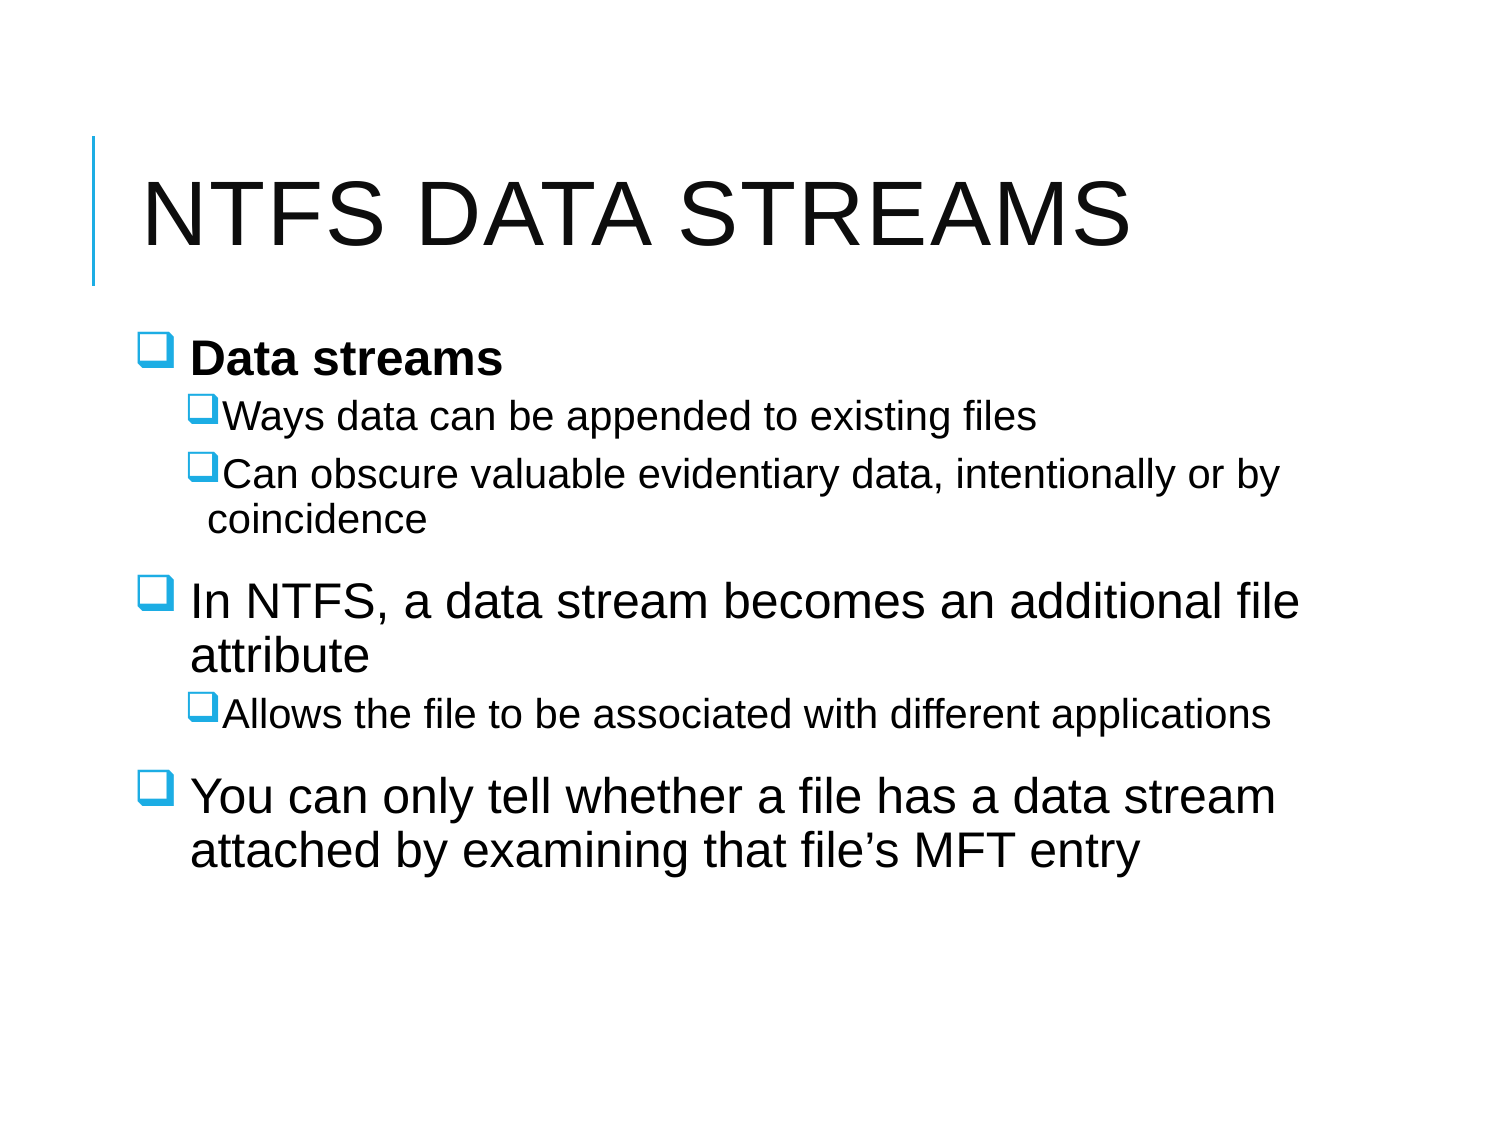

# NTFS Data Streams
Data streams
Ways data can be appended to existing files
Can obscure valuable evidentiary data, intentionally or by coincidence
In NTFS, a data stream becomes an additional file attribute
Allows the file to be associated with different applications
You can only tell whether a file has a data stream attached by examining that file’s MFT entry